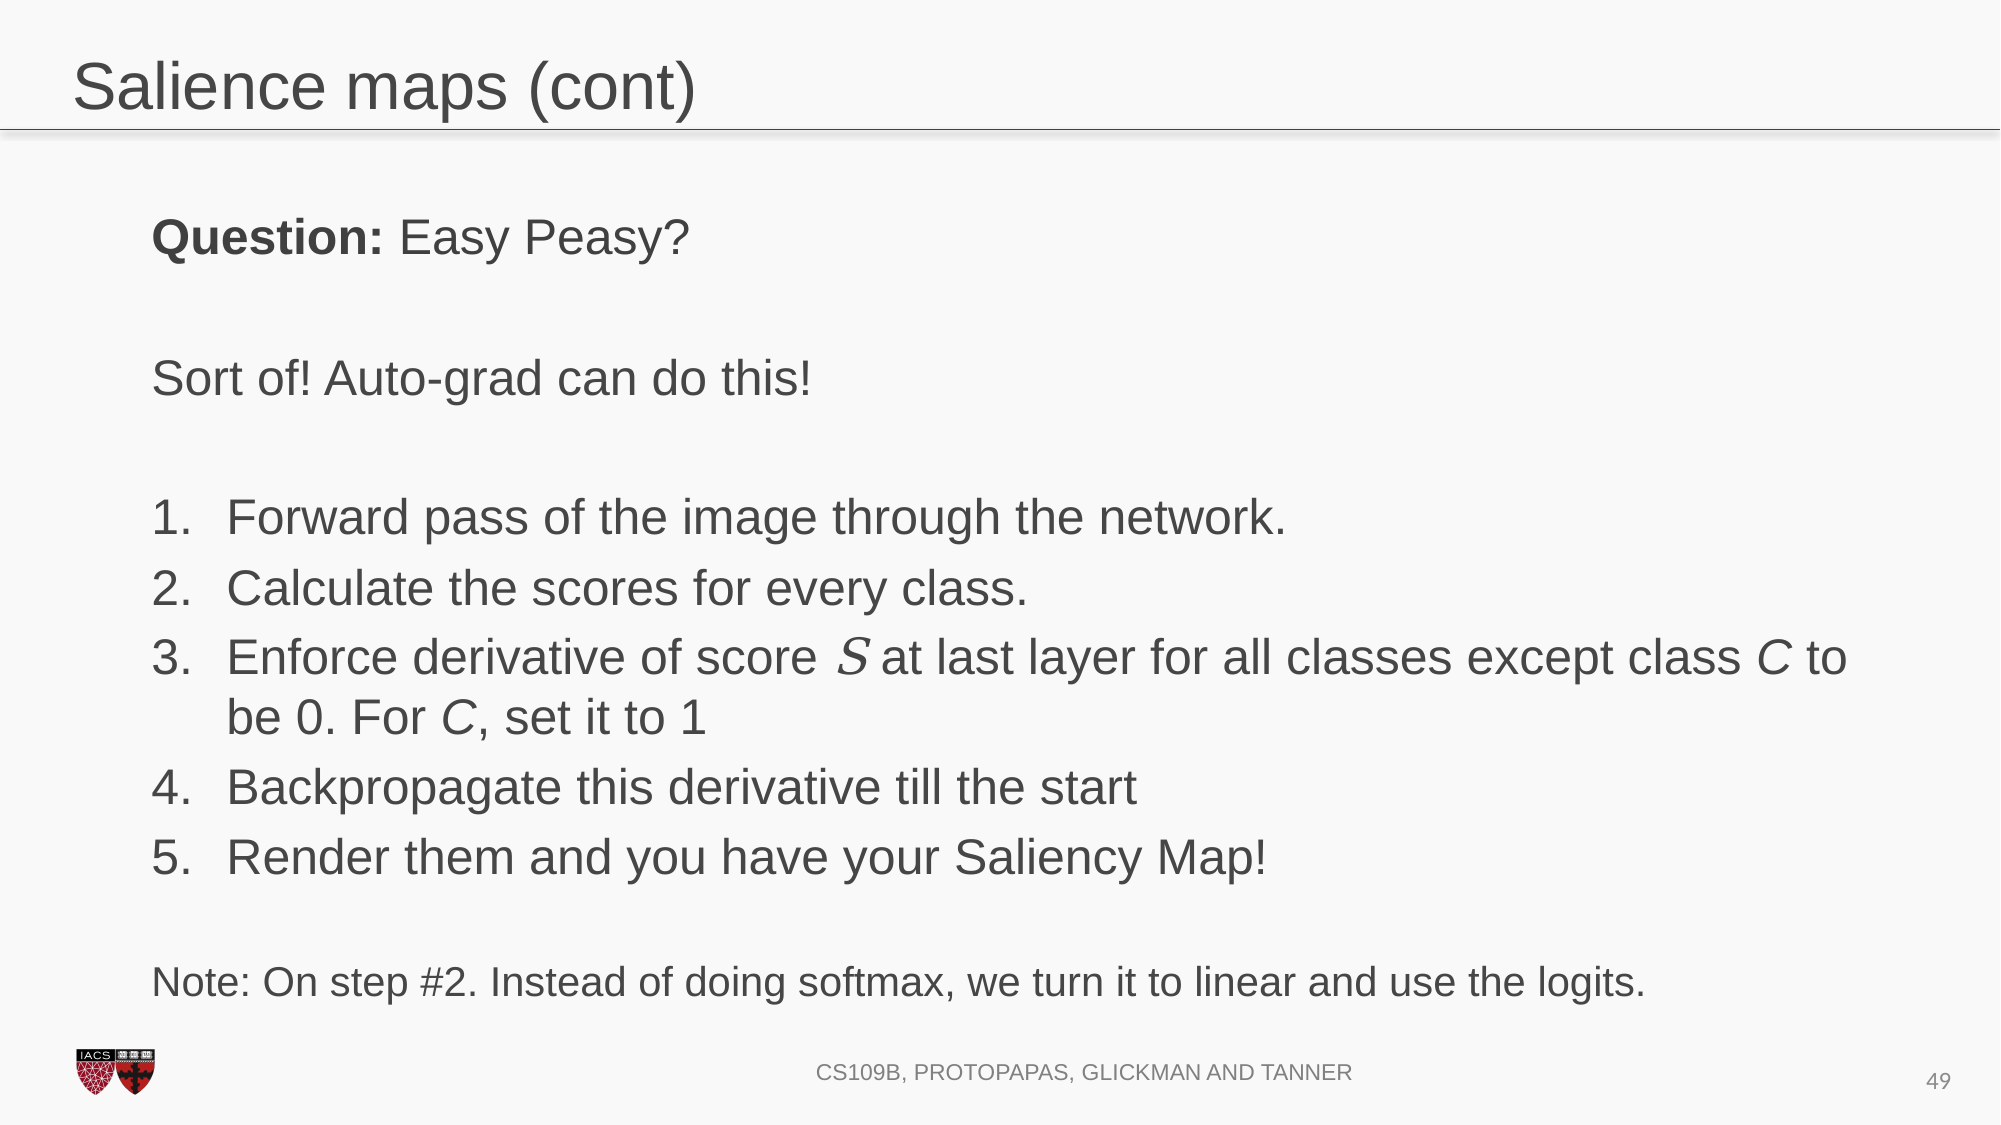

# Salience maps (cont)
Question: Easy Peasy?

Sort of! Auto-grad can do this!

Forward pass of the image through the network.
Calculate the scores for every class.
Enforce derivative of score S at last layer for all classes except class C to be 0. For C, set it to 1
Backpropagate this derivative till the start
Render them and you have your Saliency Map!
Note: On step #2. Instead of doing softmax, we turn it to linear and use the logits.
49